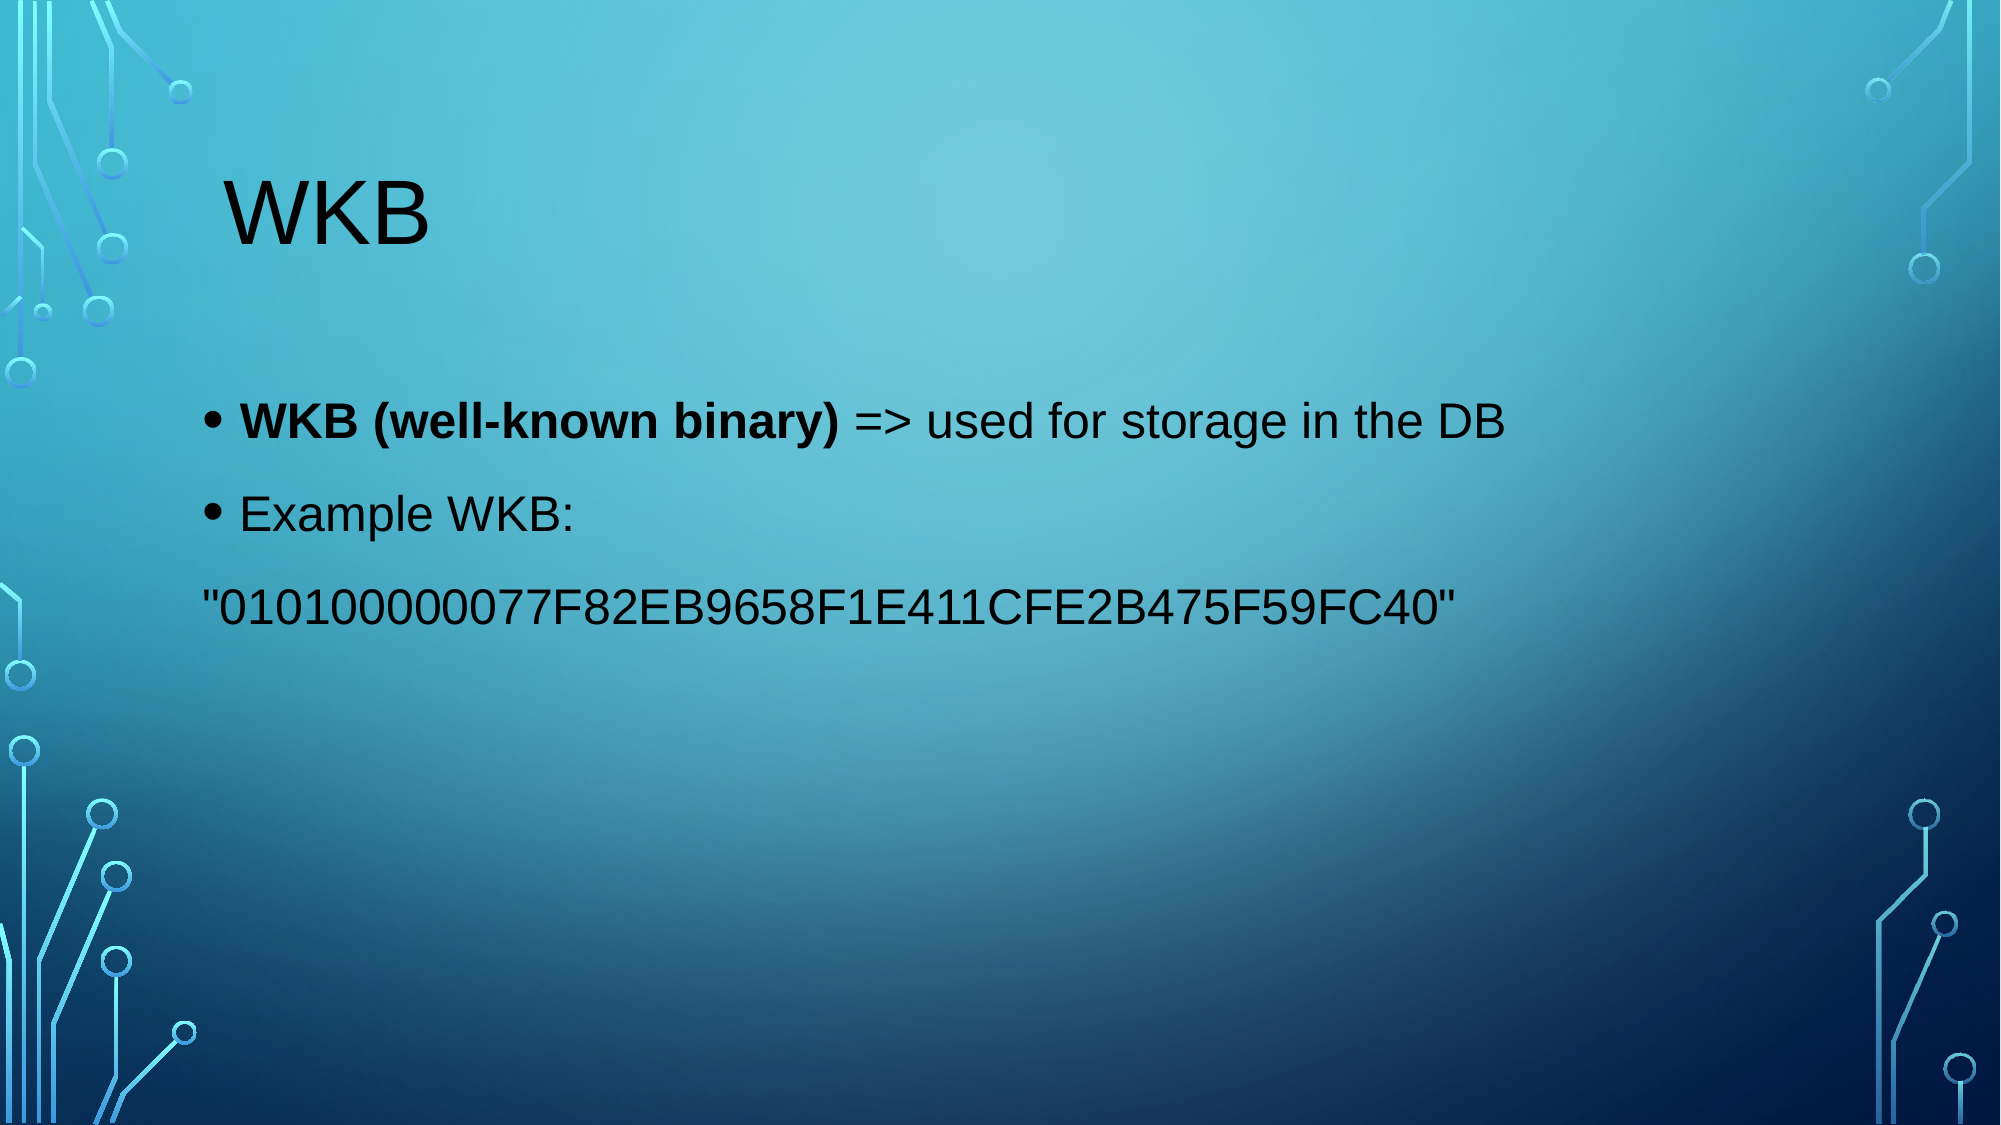

wkb
WKB (well-known binary) => used for storage in the DB
Example WKB:
"010100000077F82EB9658F1E411CFE2B475F59FC40"